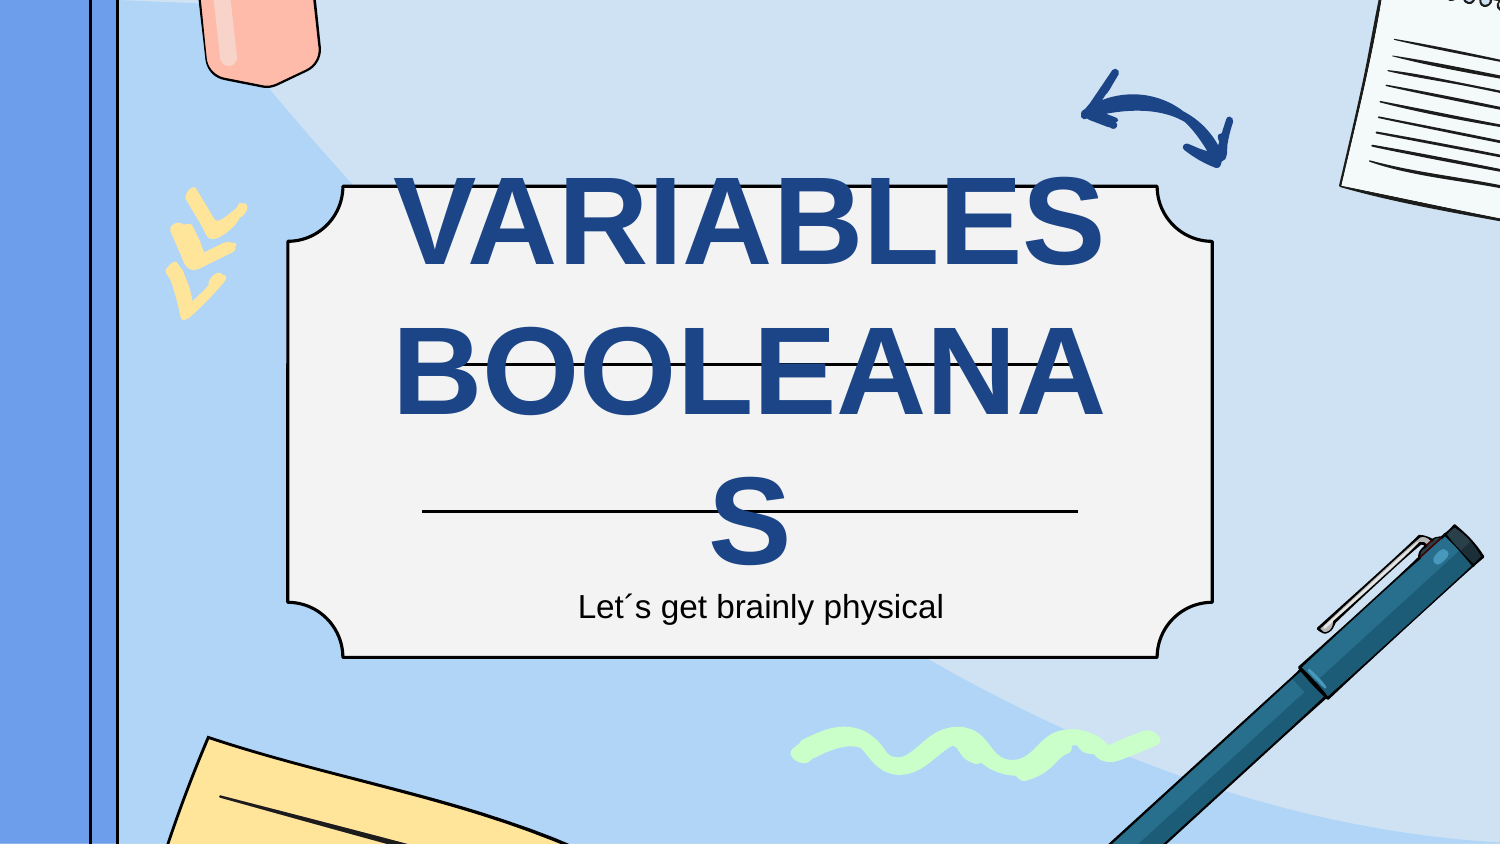

# VARIABLES
BOOLEANAS
Let´s get brainly physical